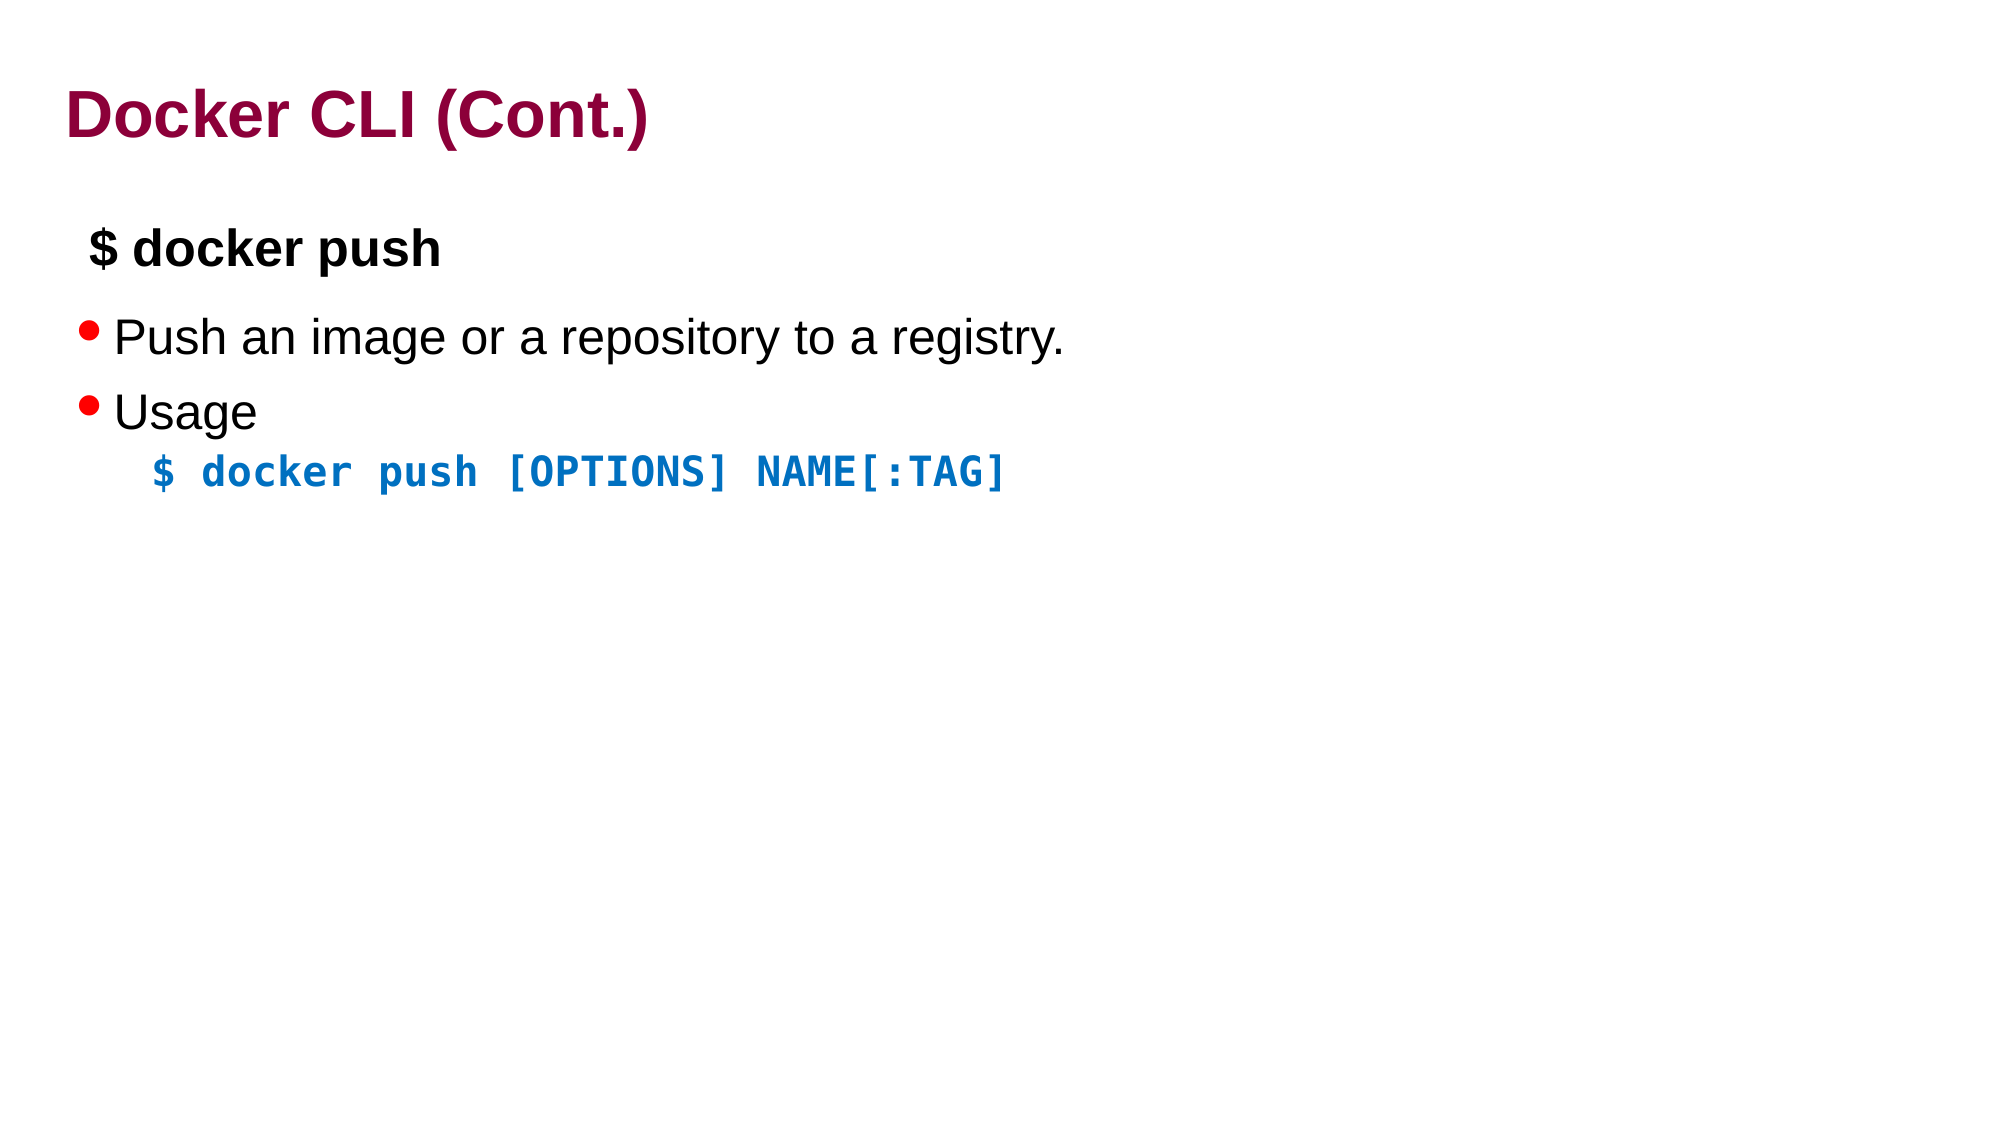

# Docker CLI (Cont.)
$ docker push
Push an image or a repository to a registry.
Usage
$ docker push [OPTIONS] NAME[:TAG]